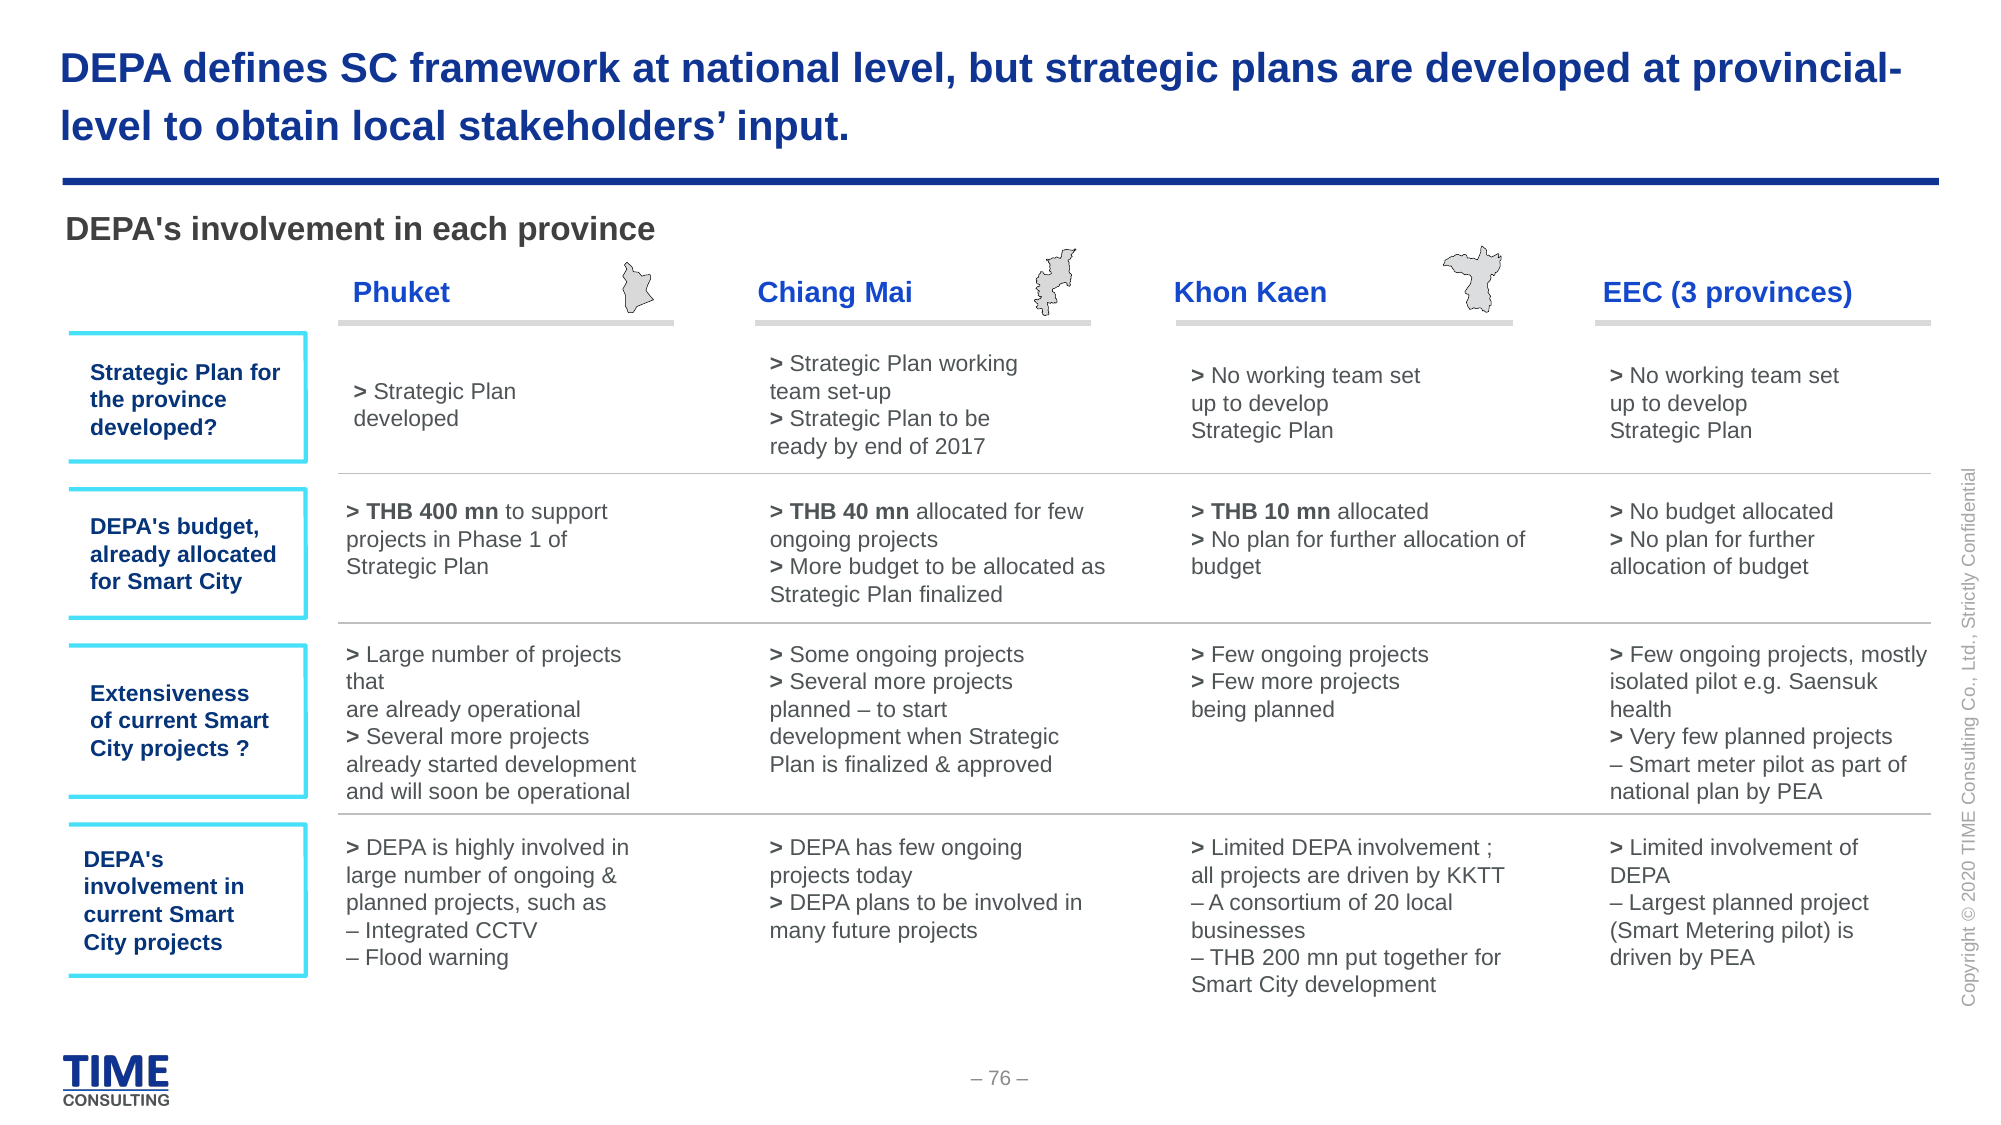

# DEPA defines SC framework at national level, but strategic plans are developed at provincial-level to obtain local stakeholders’ input.
DEPA's involvement in each province

Phuket
Chiang Mai
Khon Kaen
EEC (3 provinces)

> Strategic Plan working
team set-up
> Strategic Plan to be
ready by end of 2017
Strategic Plan for
the province
developed?
> No working team set
up to develop
Strategic Plan
> No working team set
up to develop
Strategic Plan
> Strategic Plan
developed

> THB 400 mn to support
projects in Phase 1 of
Strategic Plan
> THB 40 mn allocated for few
ongoing projects
> More budget to be allocated as
Strategic Plan finalized
> THB 10 mn allocated
> No plan for further allocation of budget
> No budget allocated
> No plan for further allocation of budget
DEPA's budget,
already allocated
for Smart City
> Large number of projects that
are already operational
> Several more projects already started development and will soon be operational
> Some ongoing projects
> Several more projects planned – to start development when Strategic Plan is finalized & approved
> Few ongoing projects
> Few more projects being planned
> Few ongoing projects, mostly
isolated pilot e.g. Saensuk health
> Very few planned projects
– Smart meter pilot as part of national plan by PEA

Extensiveness
of current Smart
City projects ?

> DEPA is highly involved in
large number of ongoing &
planned projects, such as
– Integrated CCTV
– Flood warning
> DEPA has few ongoing
projects today
> DEPA plans to be involved in
many future projects
> Limited DEPA involvement ;
all projects are driven by KKTT
– A consortium of 20 local
businesses
– THB 200 mn put together for
Smart City development
> Limited involvement of DEPA
– Largest planned project
(Smart Metering pilot) is
driven by PEA
DEPA's
involvement in
current Smart
City projects